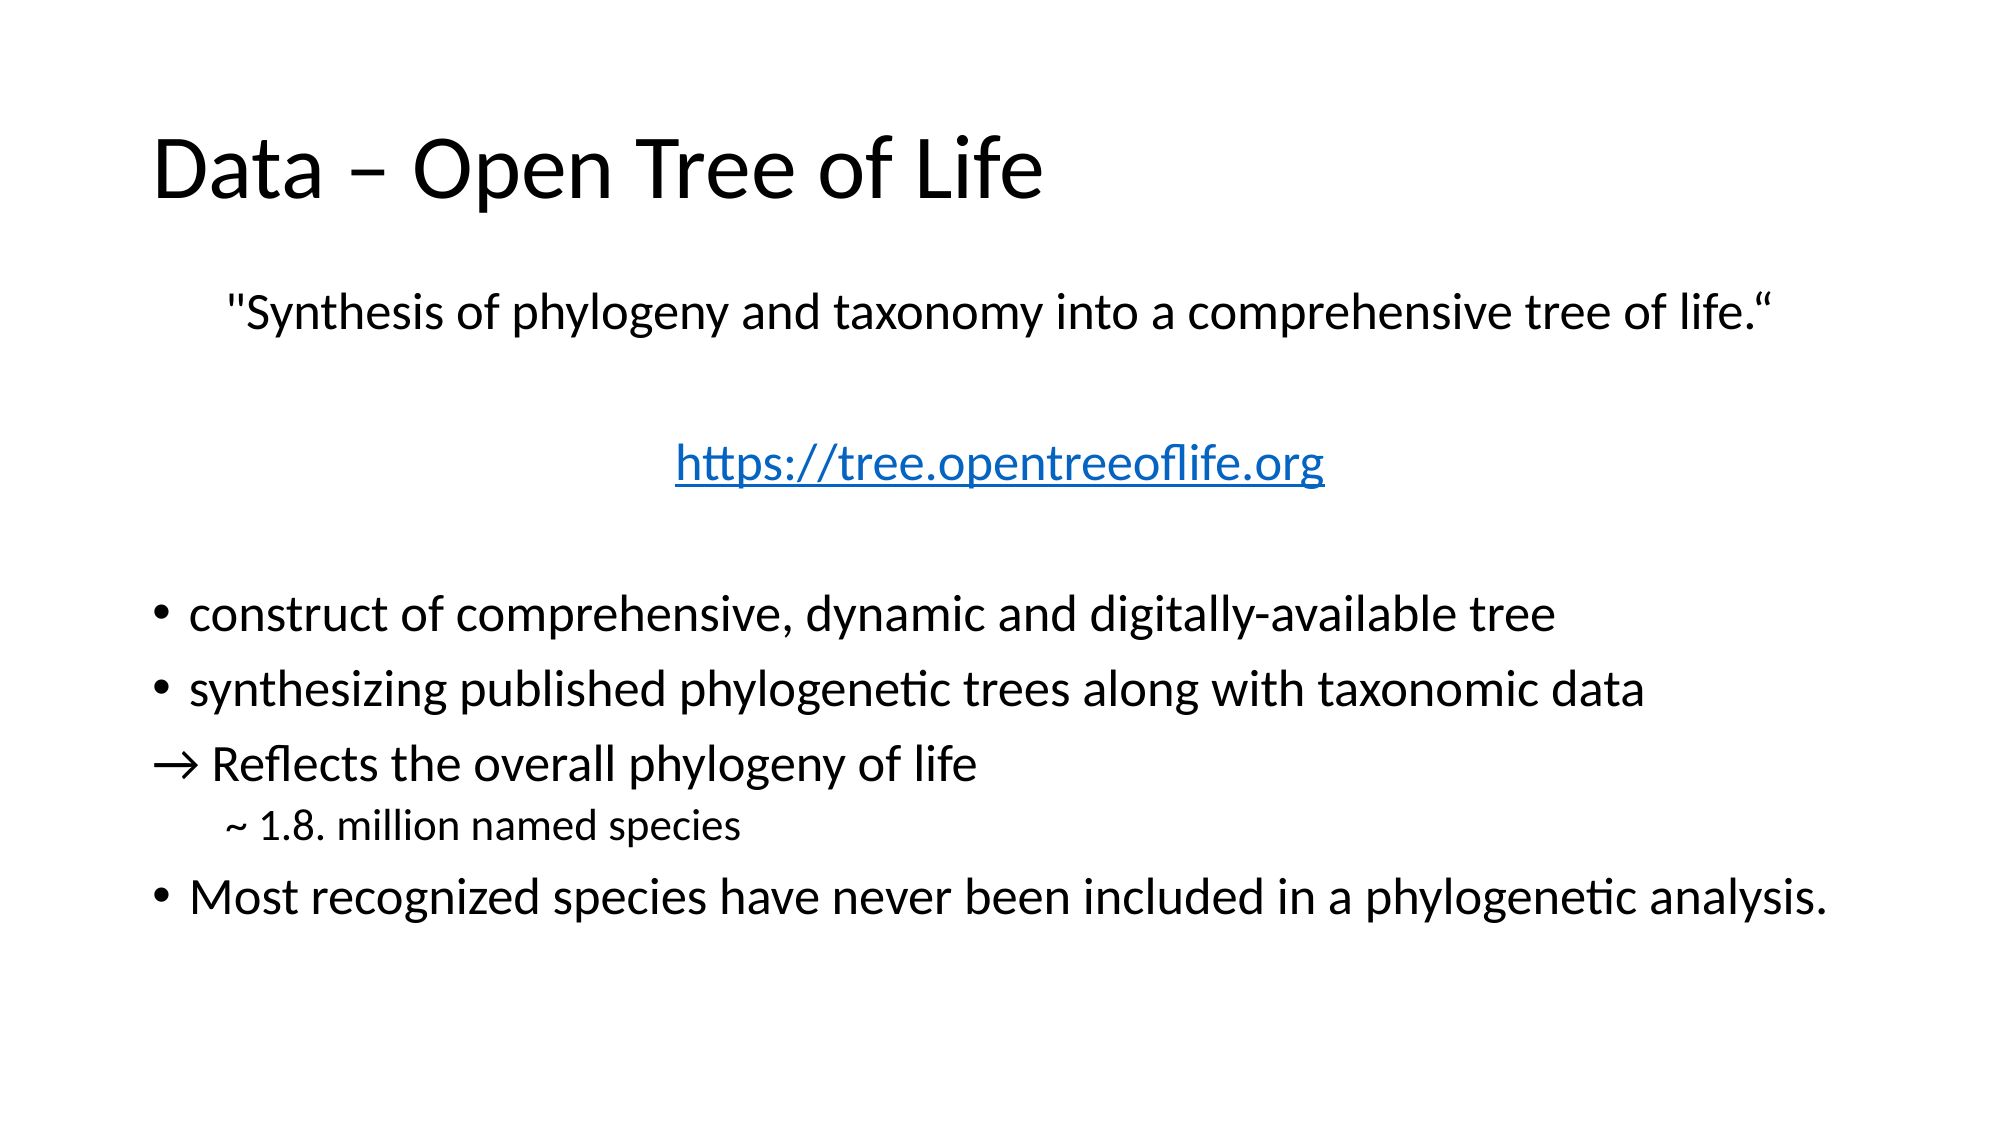

# Data – Open Tree of Life
"Synthesis of phylogeny and taxonomy into a comprehensive tree of life.“

https://tree.opentreeoflife.org

construct of comprehensive, dynamic and digitally-available tree
synthesizing published phylogenetic trees along with taxonomic data
→ Reflects the overall phylogeny of life
~ 1.8. million named species
Most recognized species have never been included in a phylogenetic analysis.